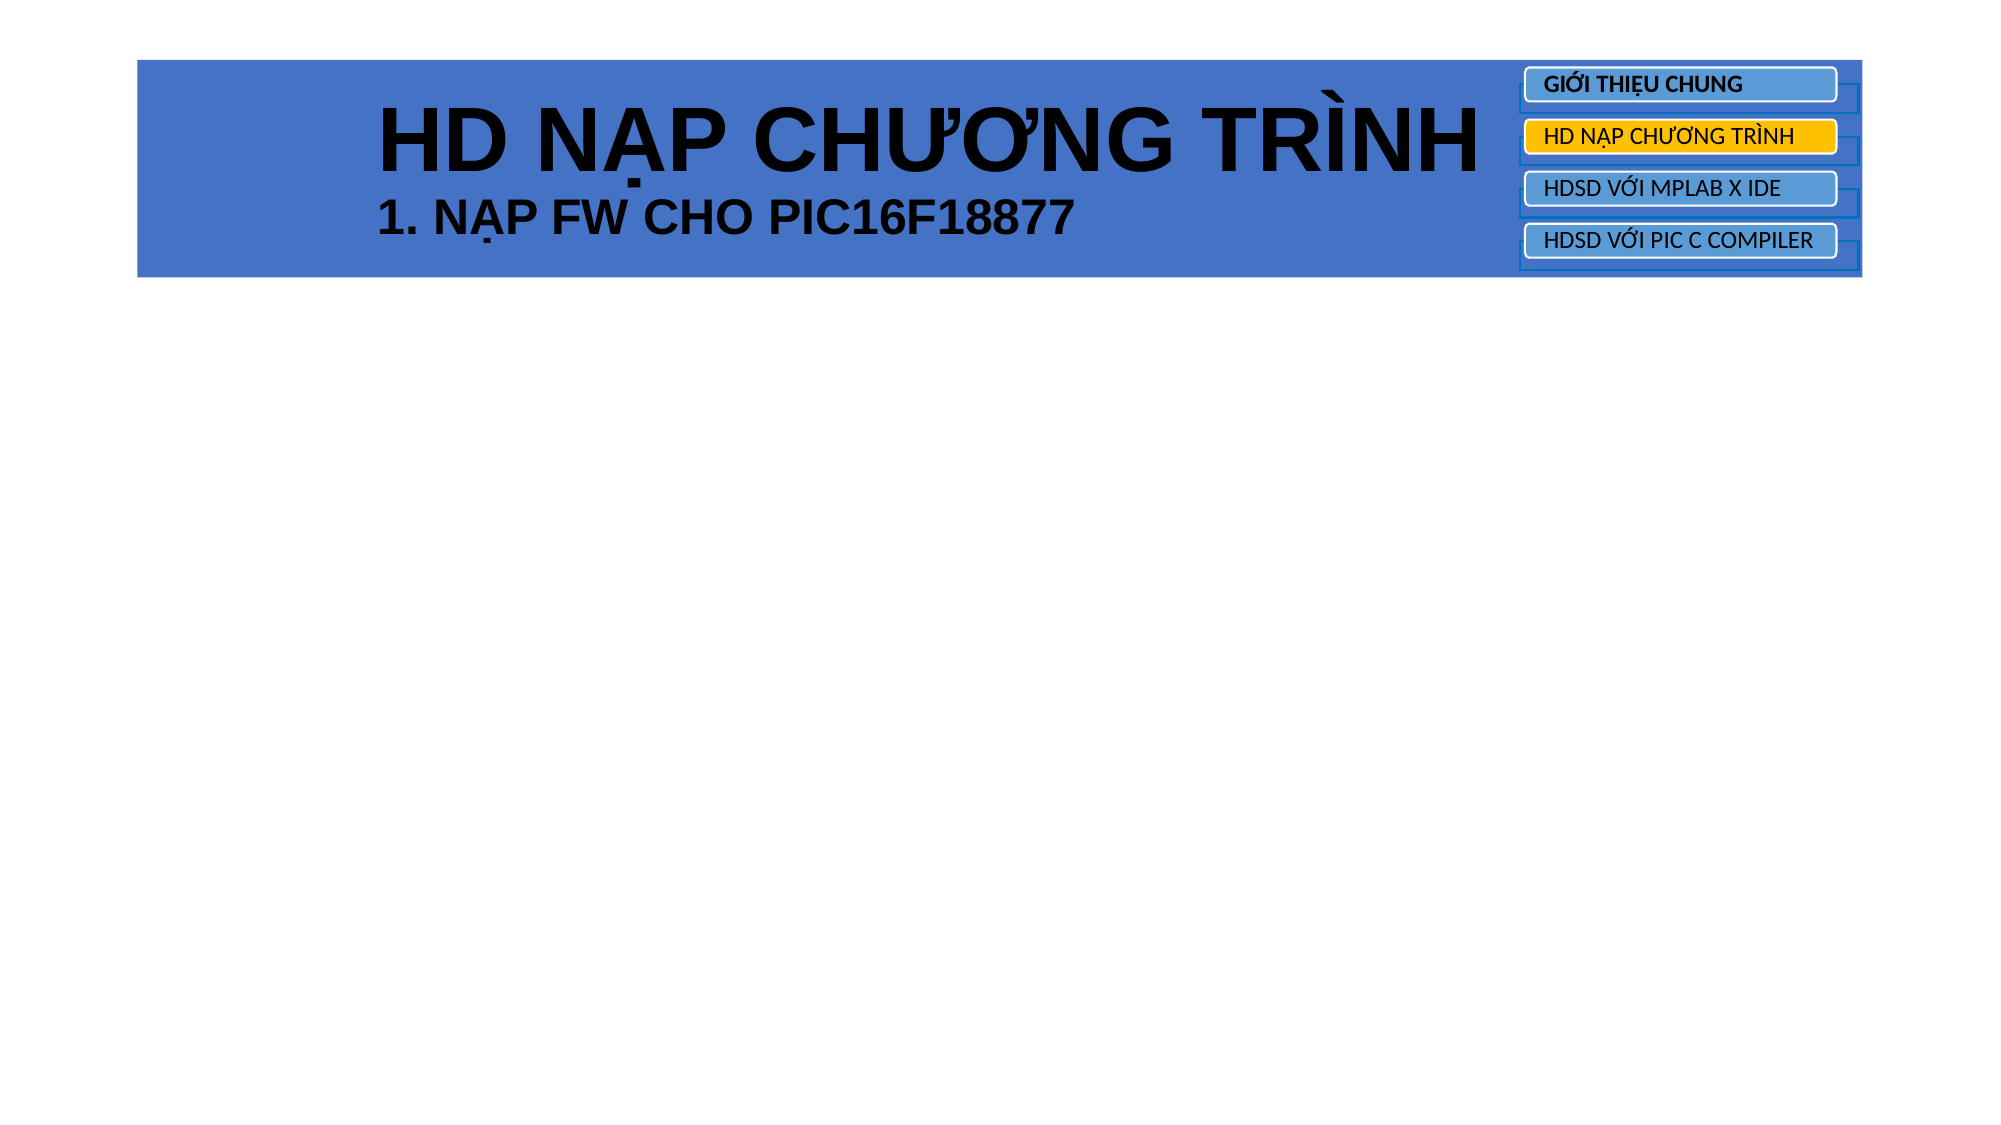

# HD NẠP CHƯƠNG TRÌNH 1. NẠP FW CHO PIC16F18877
GIỚI THIỆU CHUNG

HD NẠP CHƯƠNG TRÌNH

HDSD VỚI MPLAB X IDE

HDSD VỚI PIC C COMPILER